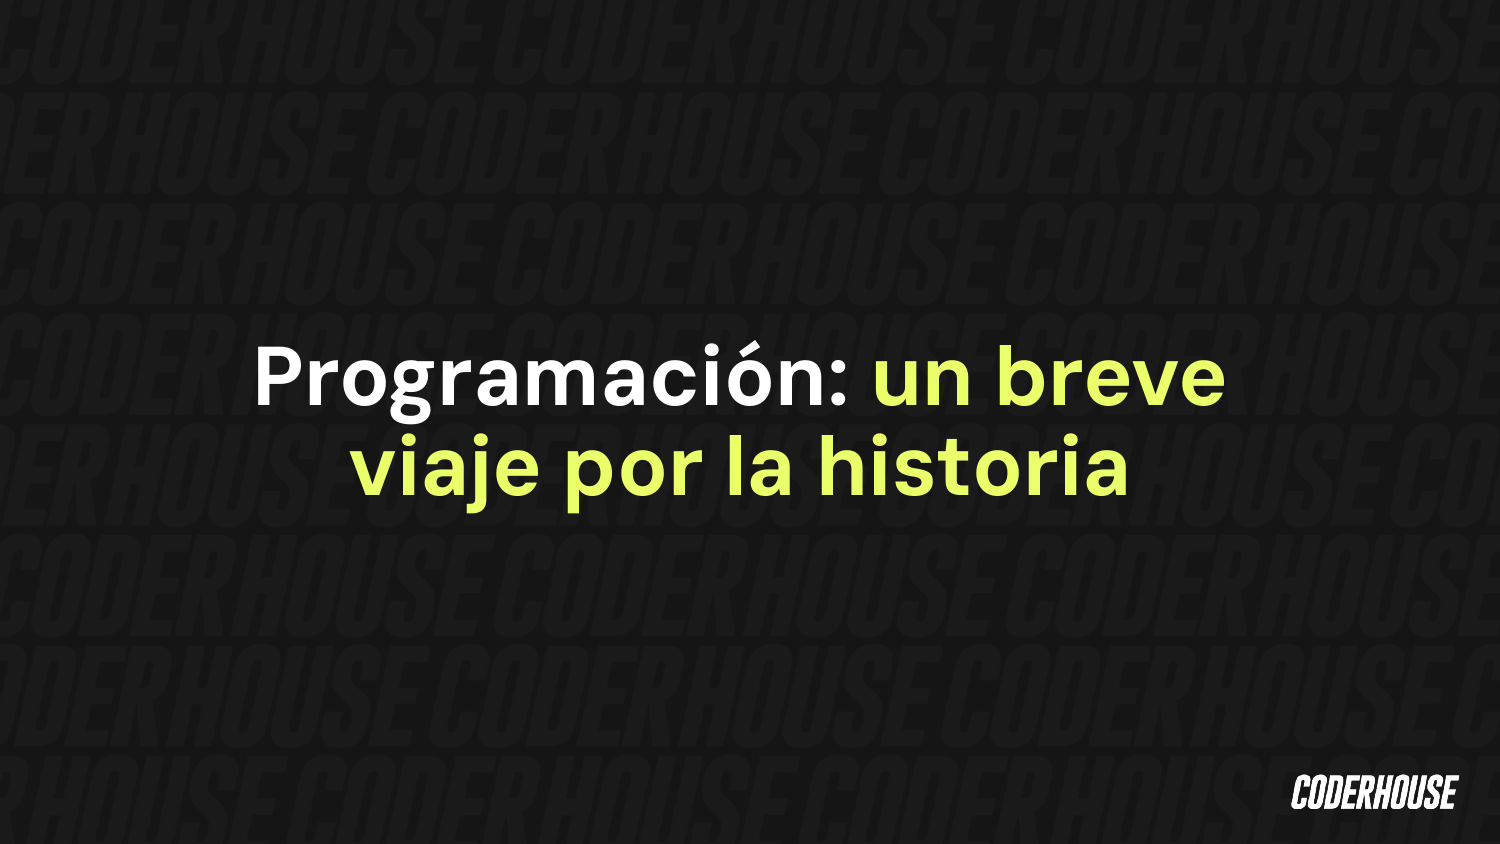

Programación: un breve viaje por la historia